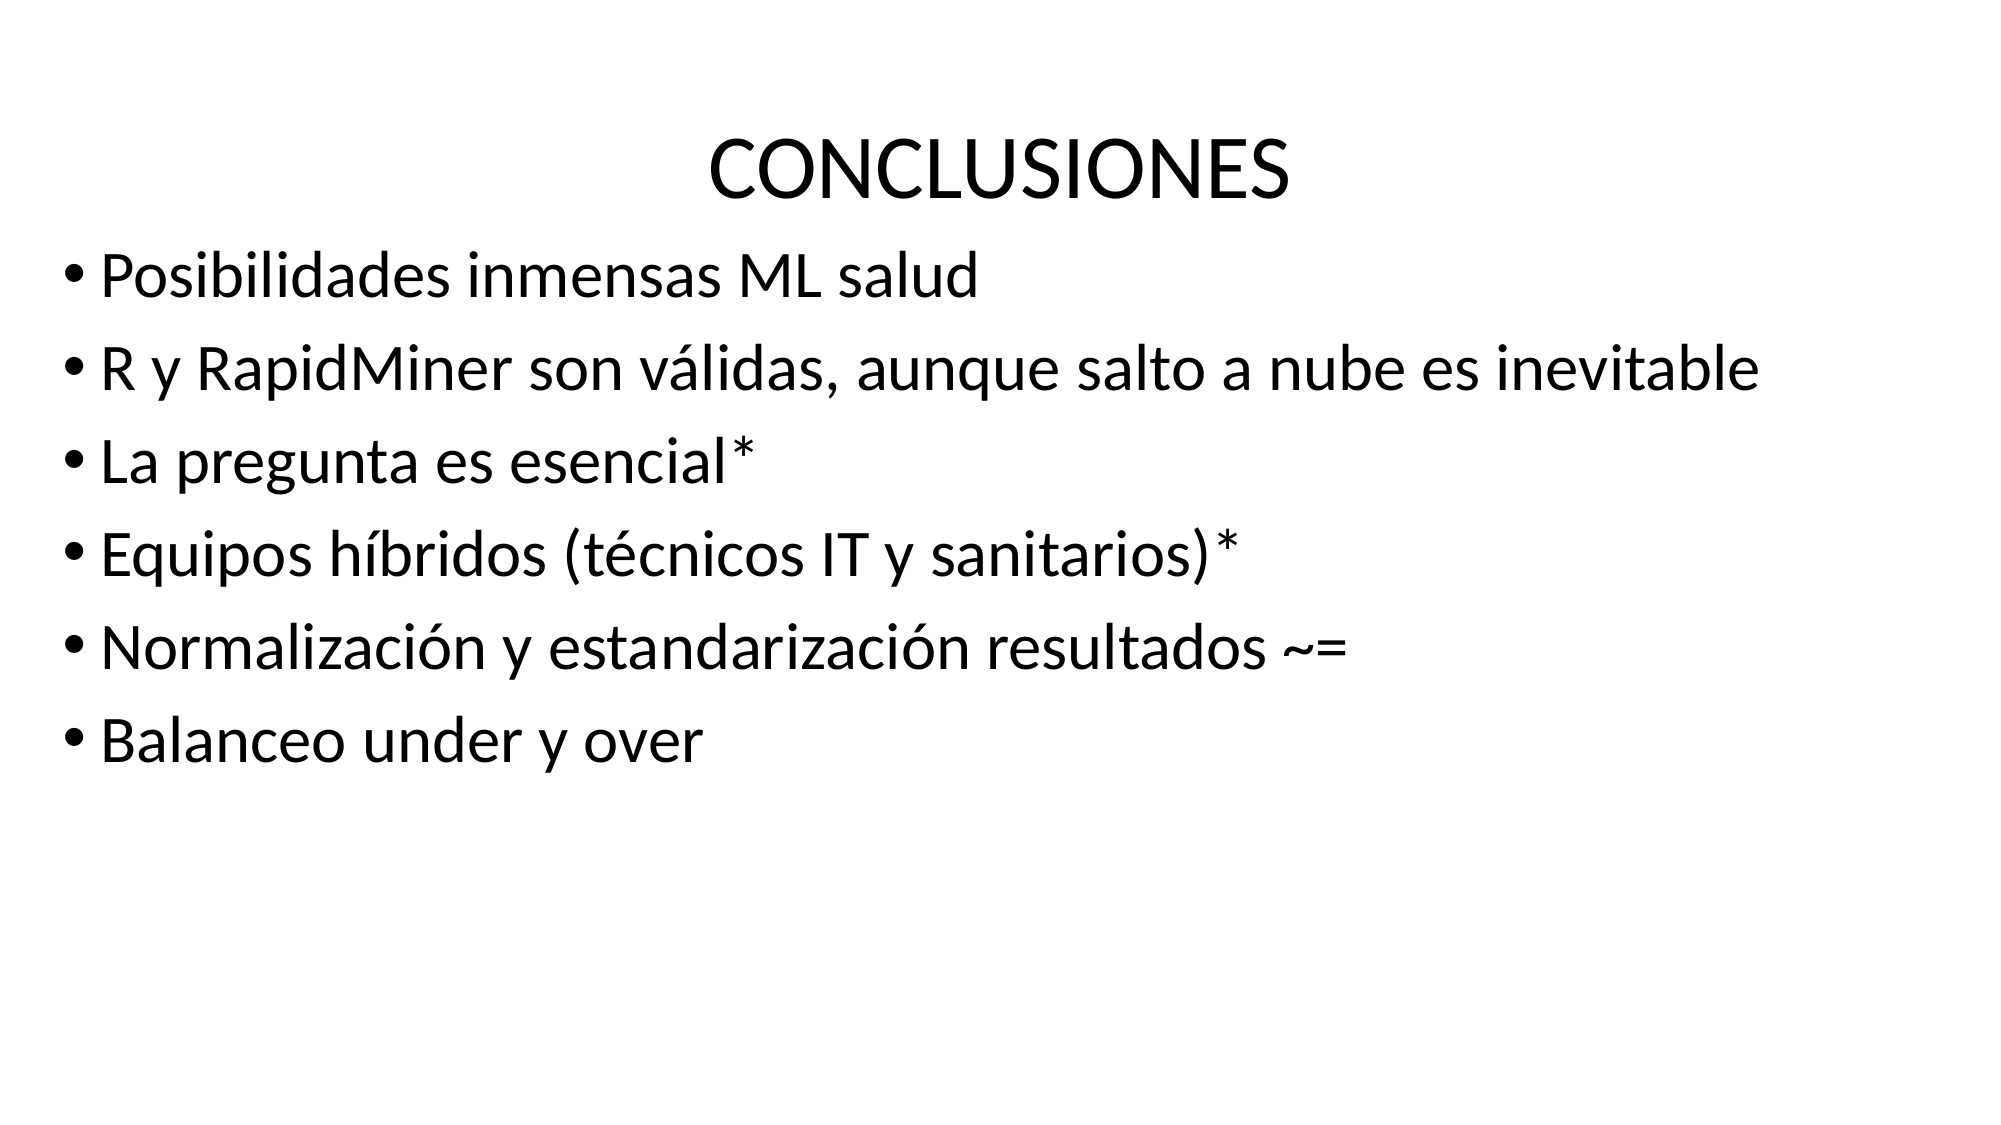

# CONCLUSIONES
Posibilidades inmensas ML salud
R y RapidMiner son válidas, aunque salto a nube es inevitable
La pregunta es esencial*
Equipos híbridos (técnicos IT y sanitarios)*
Normalización y estandarización resultados ~=
Balanceo under y over